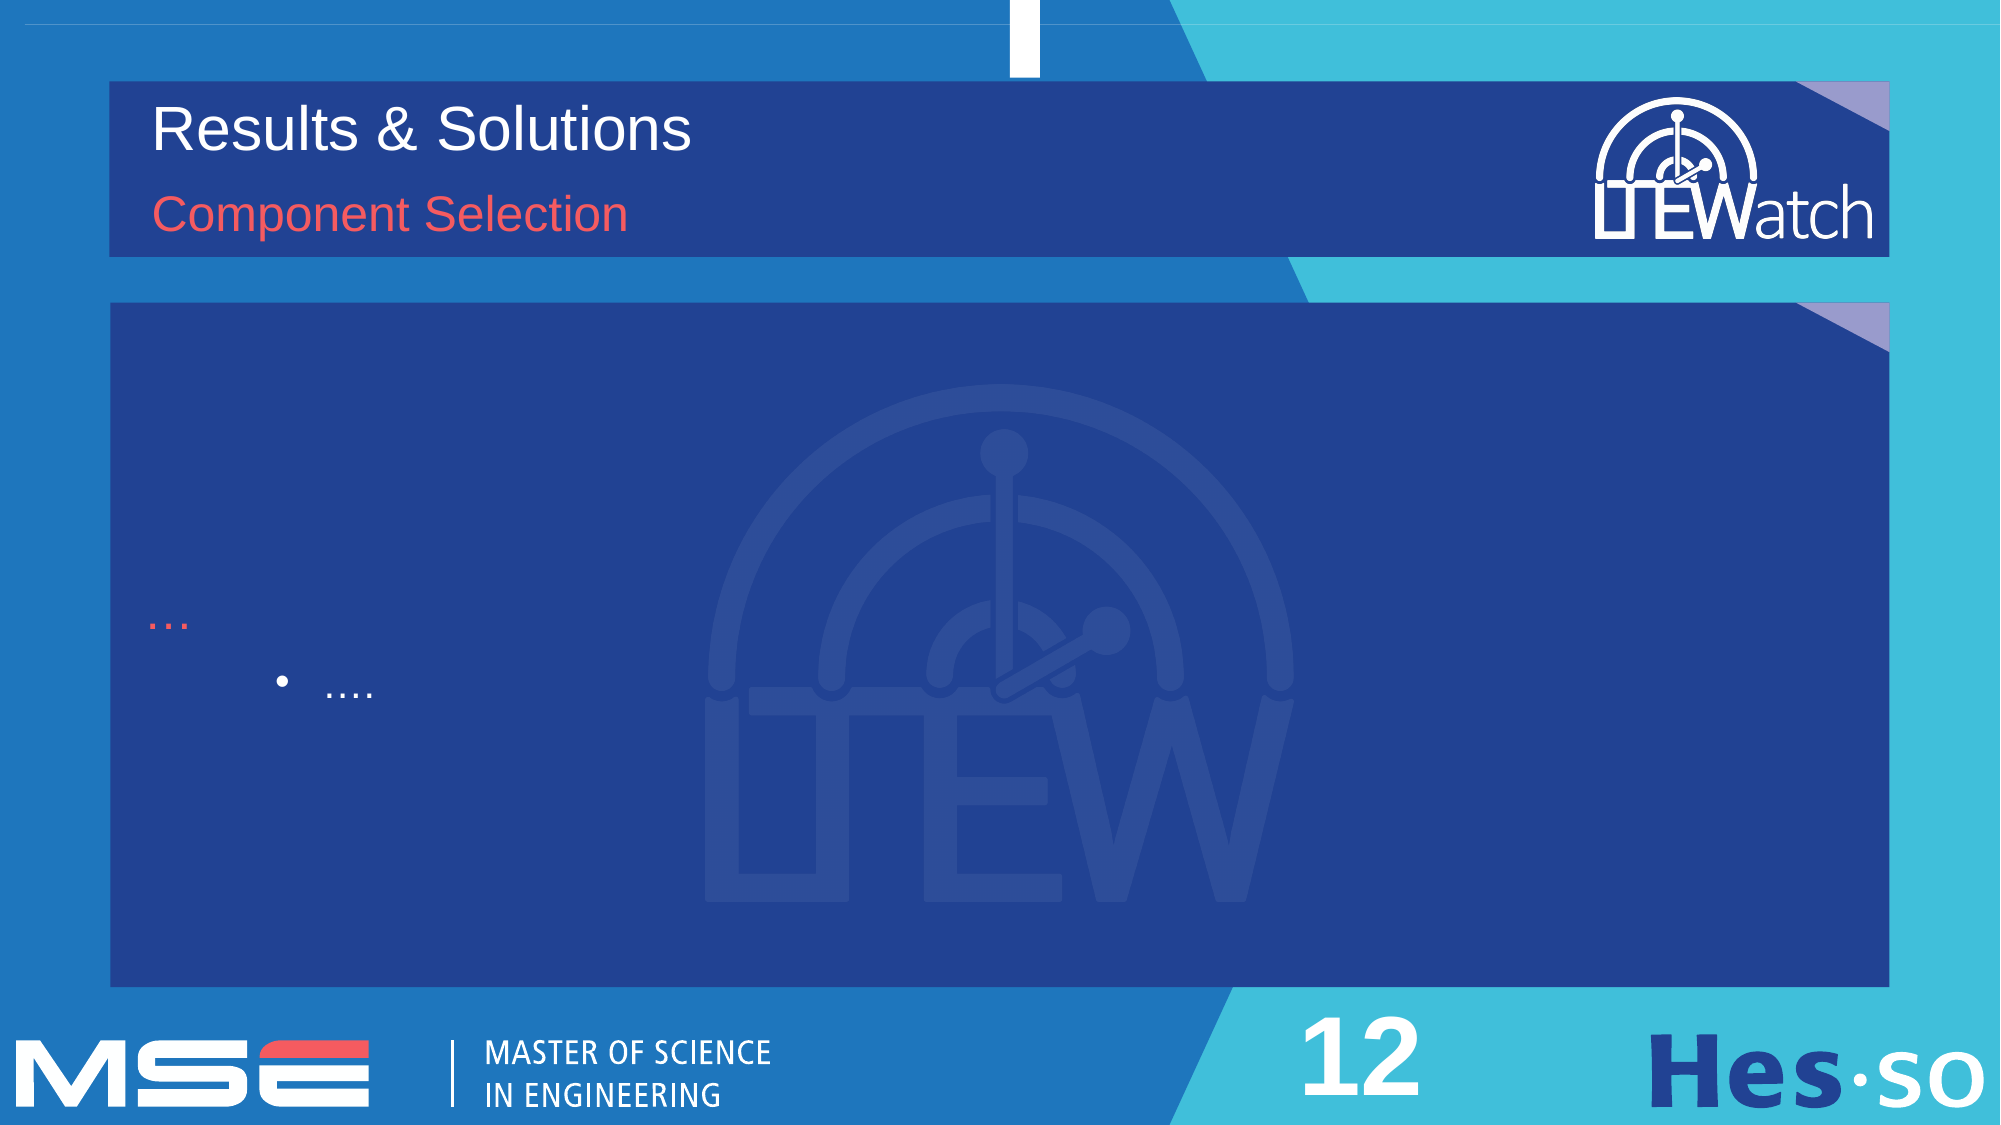

Results & Solutions
Component Selection
…
….
12